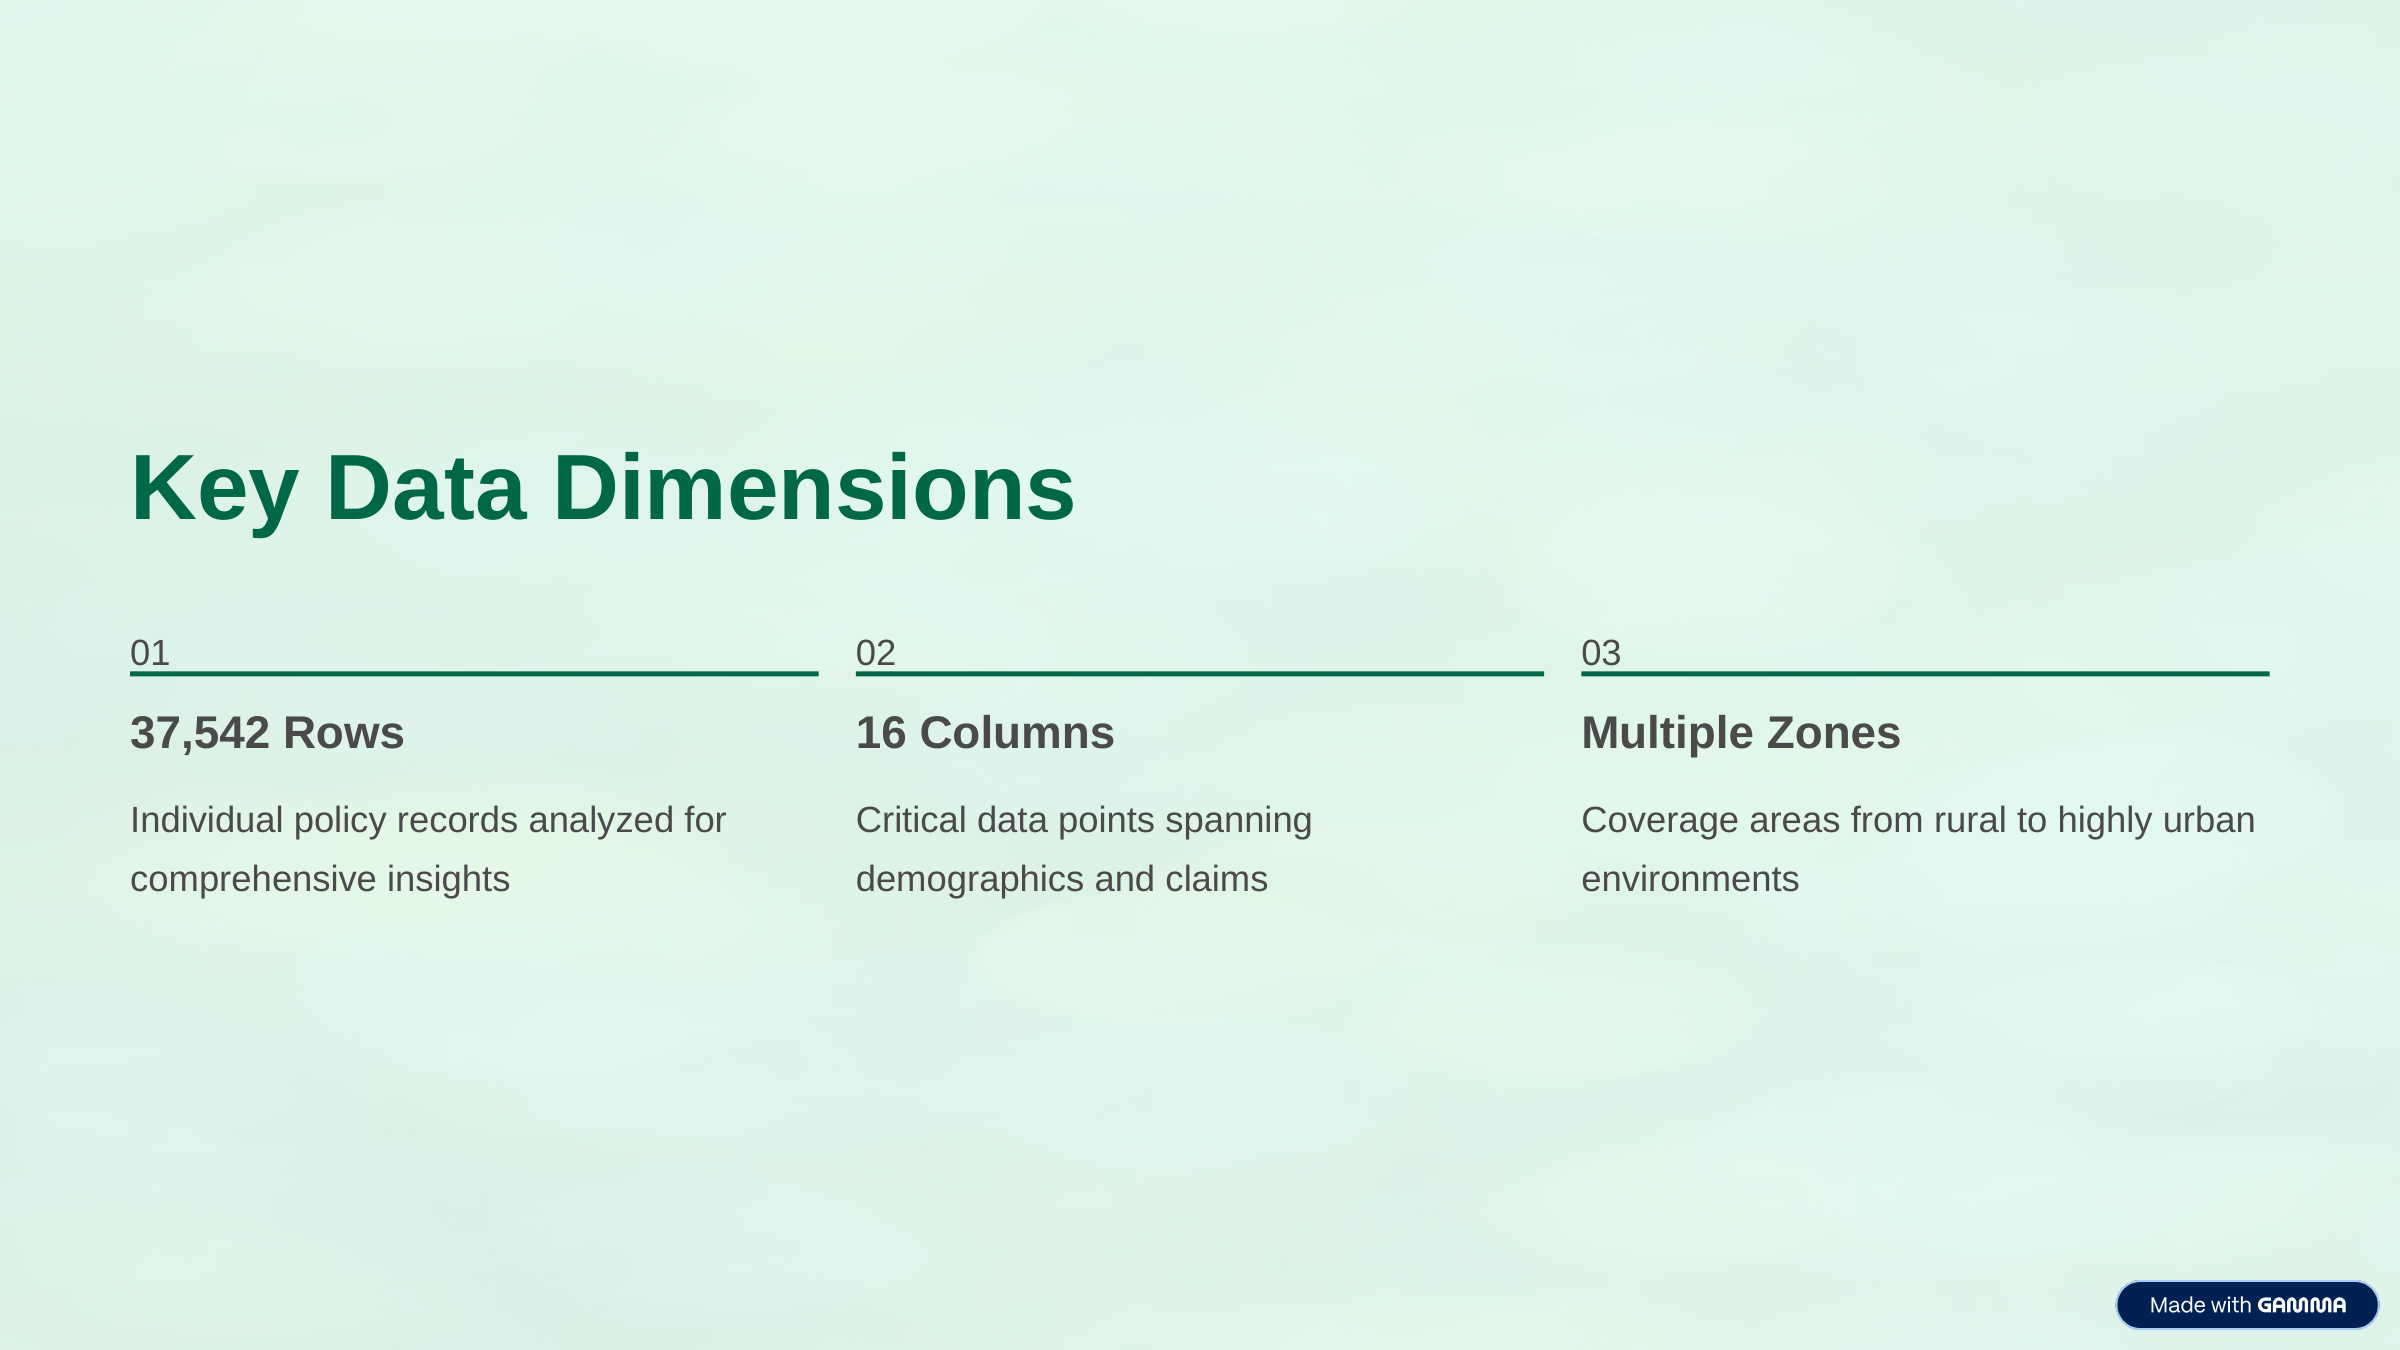

Key Data Dimensions
01
02
03

37,542 Rows
16 Columns
Multiple Zones
Individual policy records analyzed for comprehensive insights
Critical data points spanning demographics and claims
Coverage areas from rural to highly urban environments